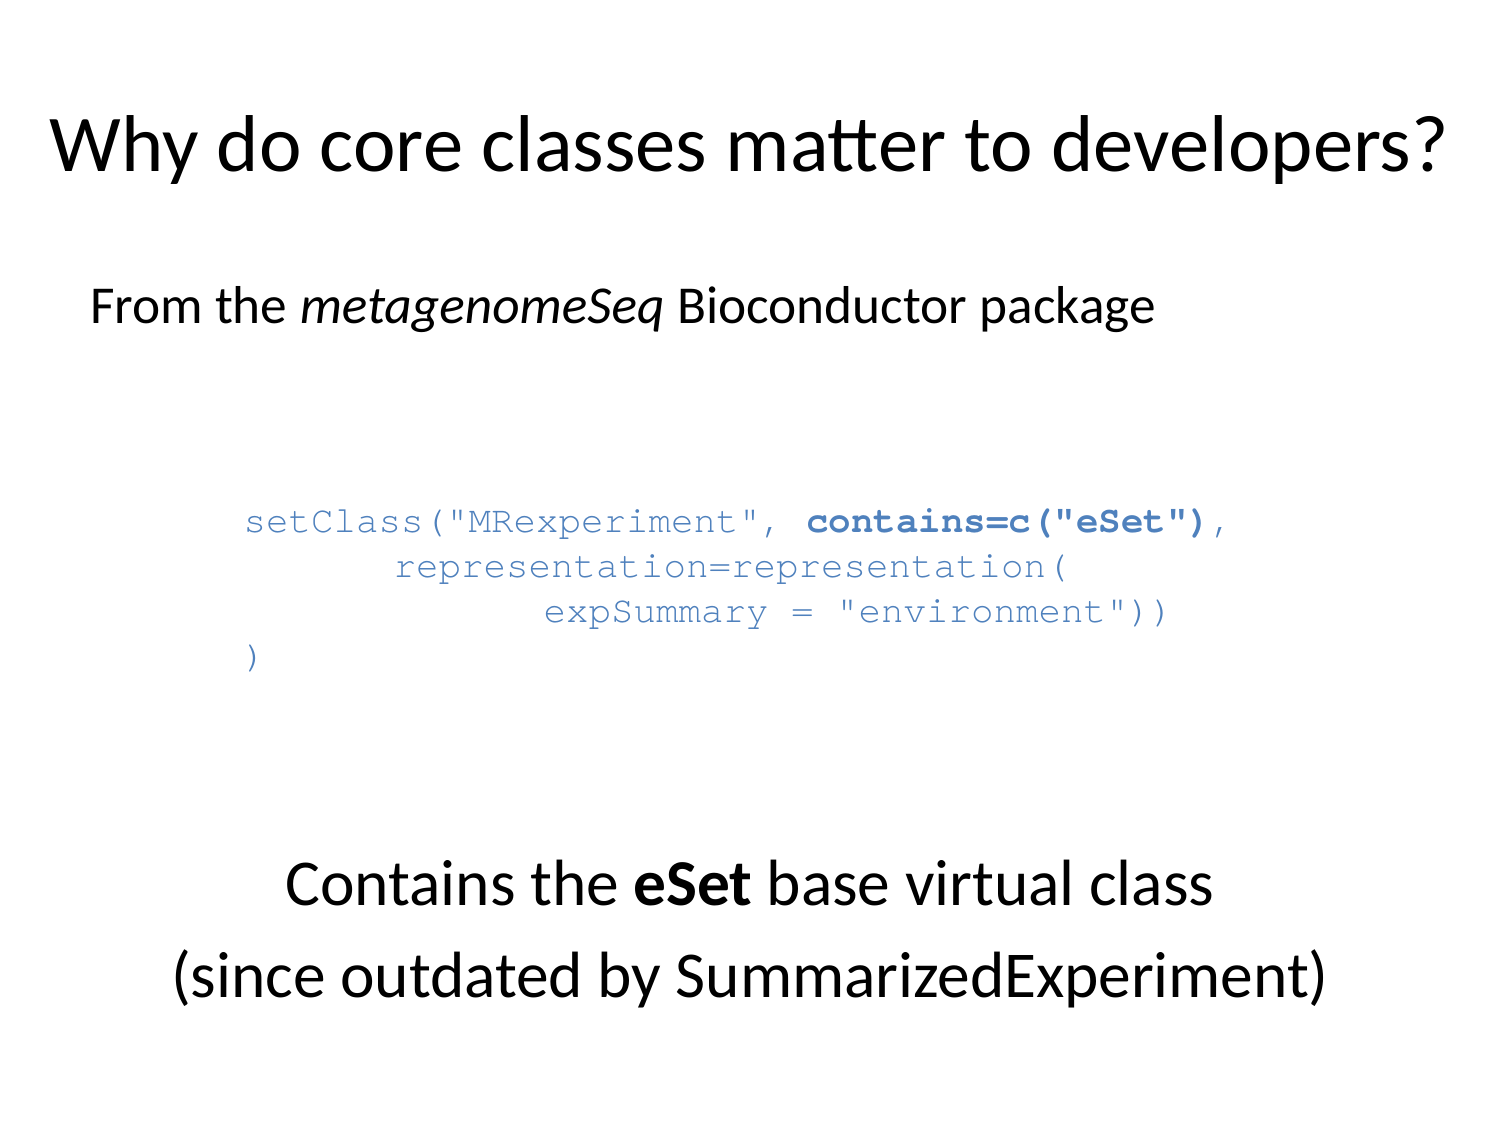

# Why do core classes matter to developers?
From the metagenomeSeq Bioconductor package
setClass("MRexperiment", contains=c("eSet"),
	representation=representation(
		expSummary = "environment"))
)
Contains the eSet base virtual class
(since outdated by SummarizedExperiment)